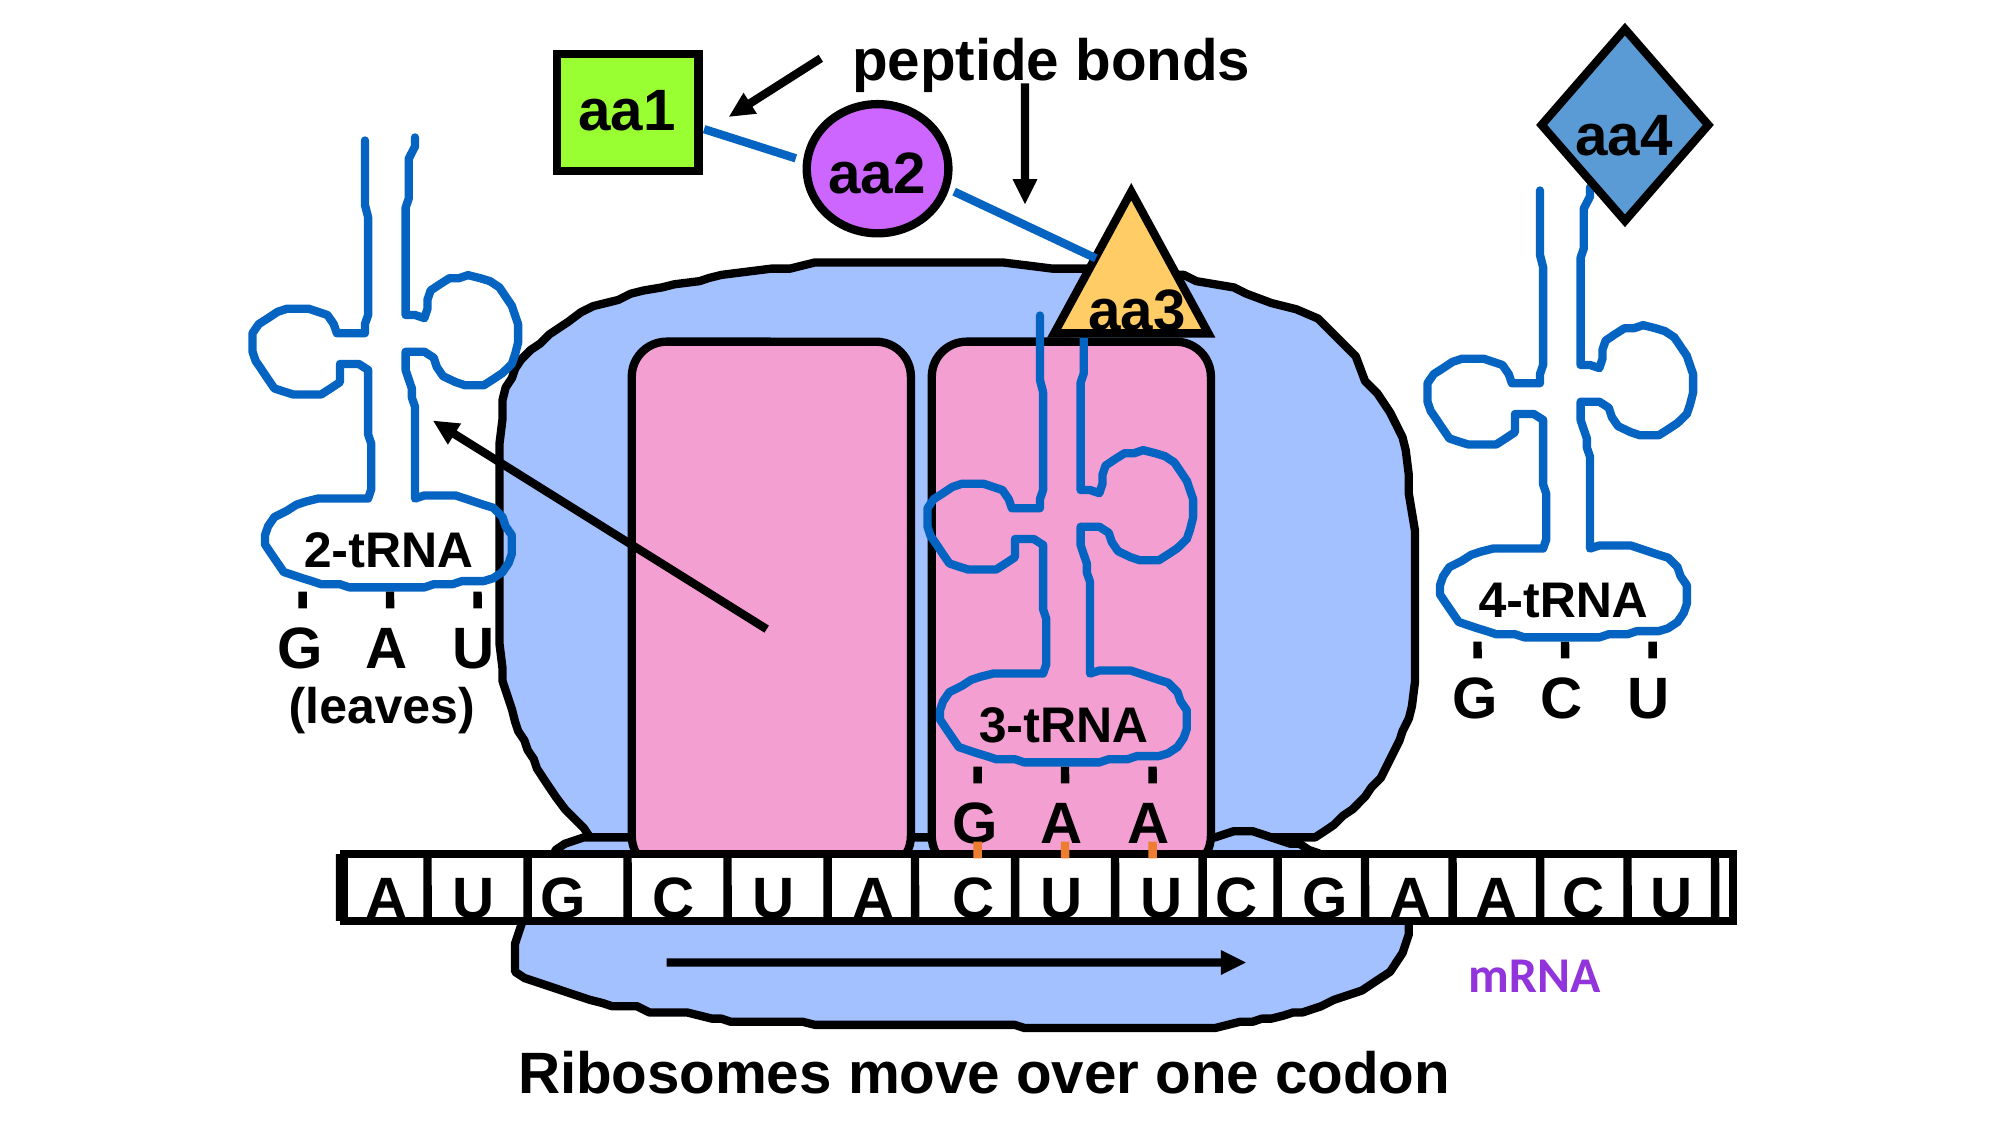

peptide bonds

aa4

4-tRNA

G
C
U

aa1

aa2

aa3

2-tRNA

G
A
U
(leaves)
3-tRNA

G
A
A

A
U
G
C
U
A
C
U
U
C
G
A
A
C
U

mRNA

Ribosomes move over one codon